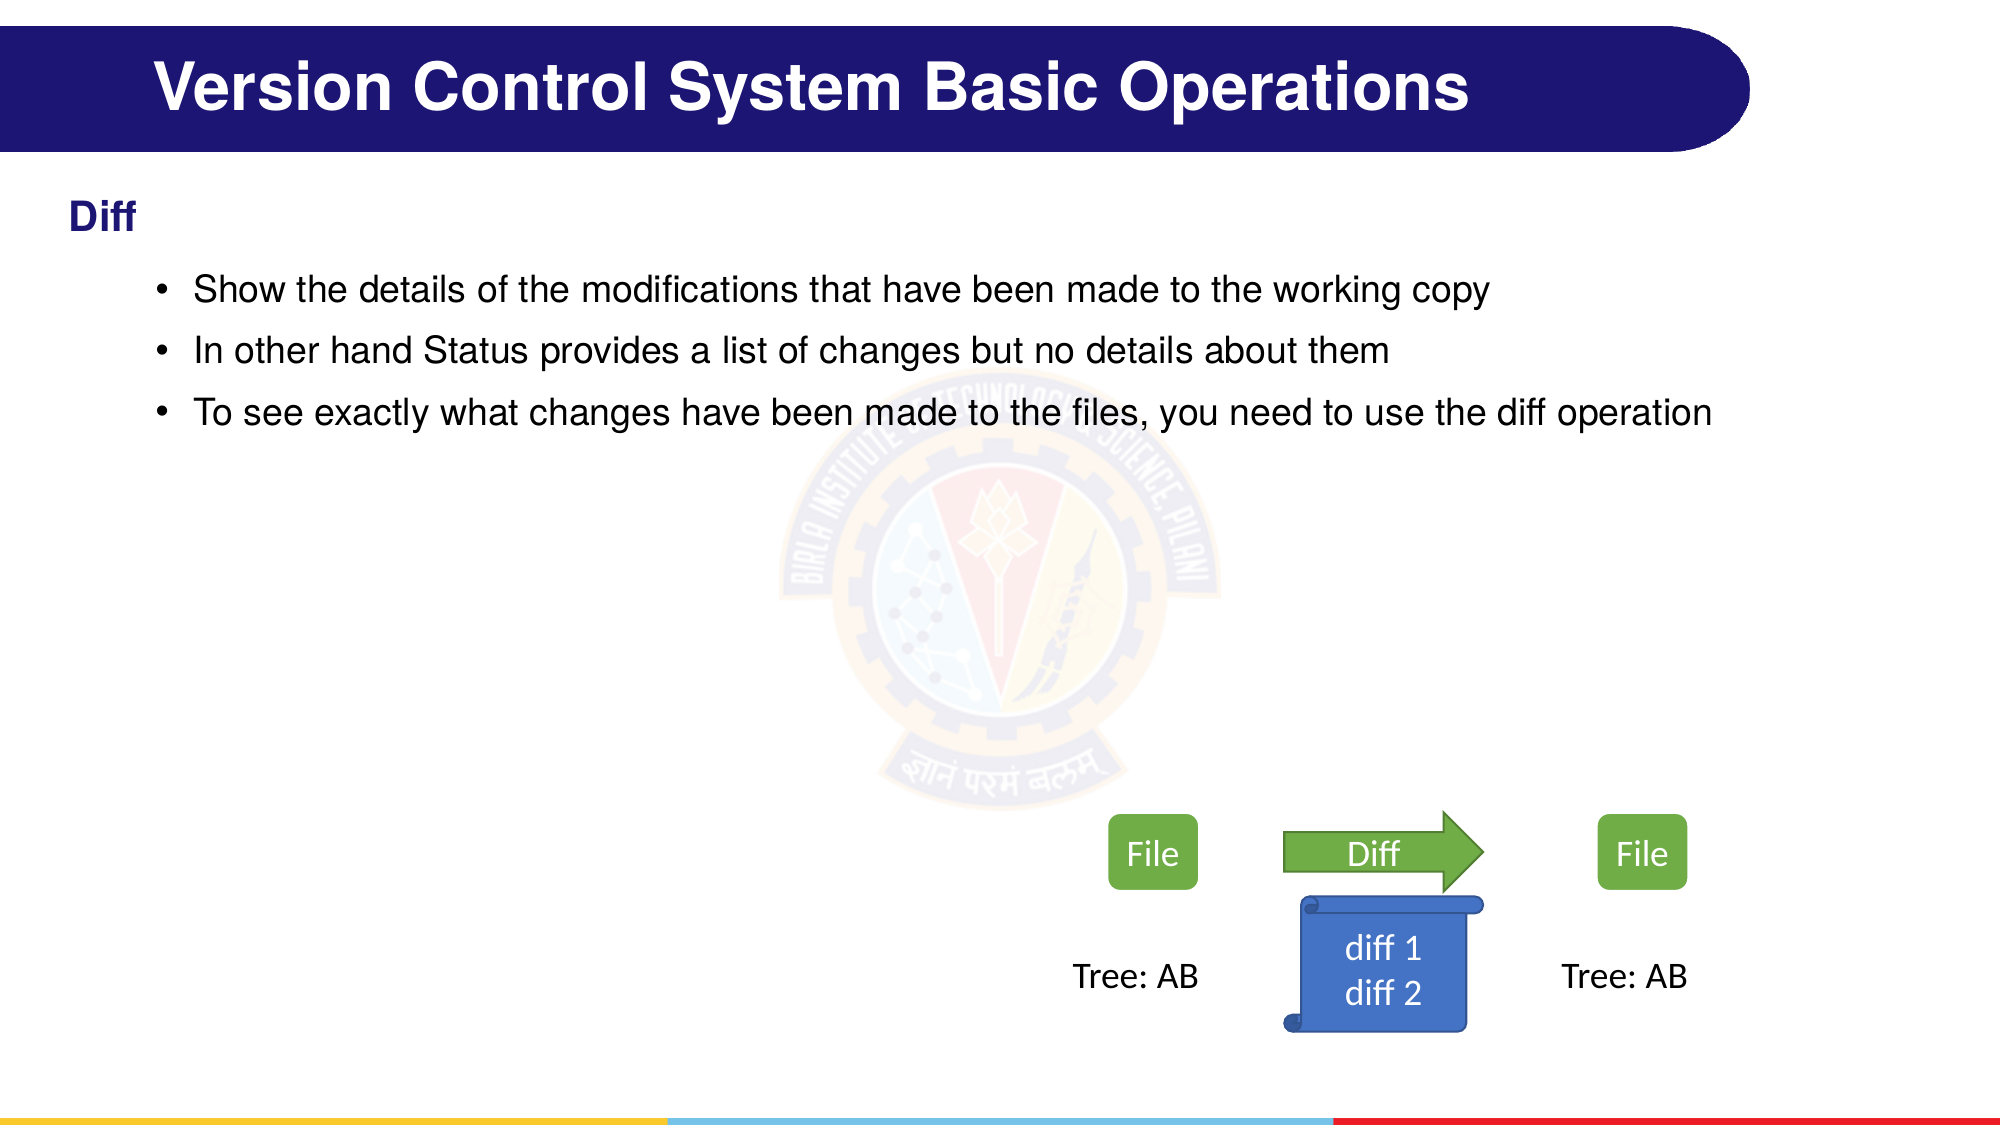

# Version Control System Basic Operations
Diff
Show the details of the modifications that have been made to the working copy
In other hand Status provides a list of changes but no details about them
To see exactly what changes have been made to the files, you need to use the diff operation

Diff
File
File

diff 1
diff 2

Tree: AB
Tree: AB